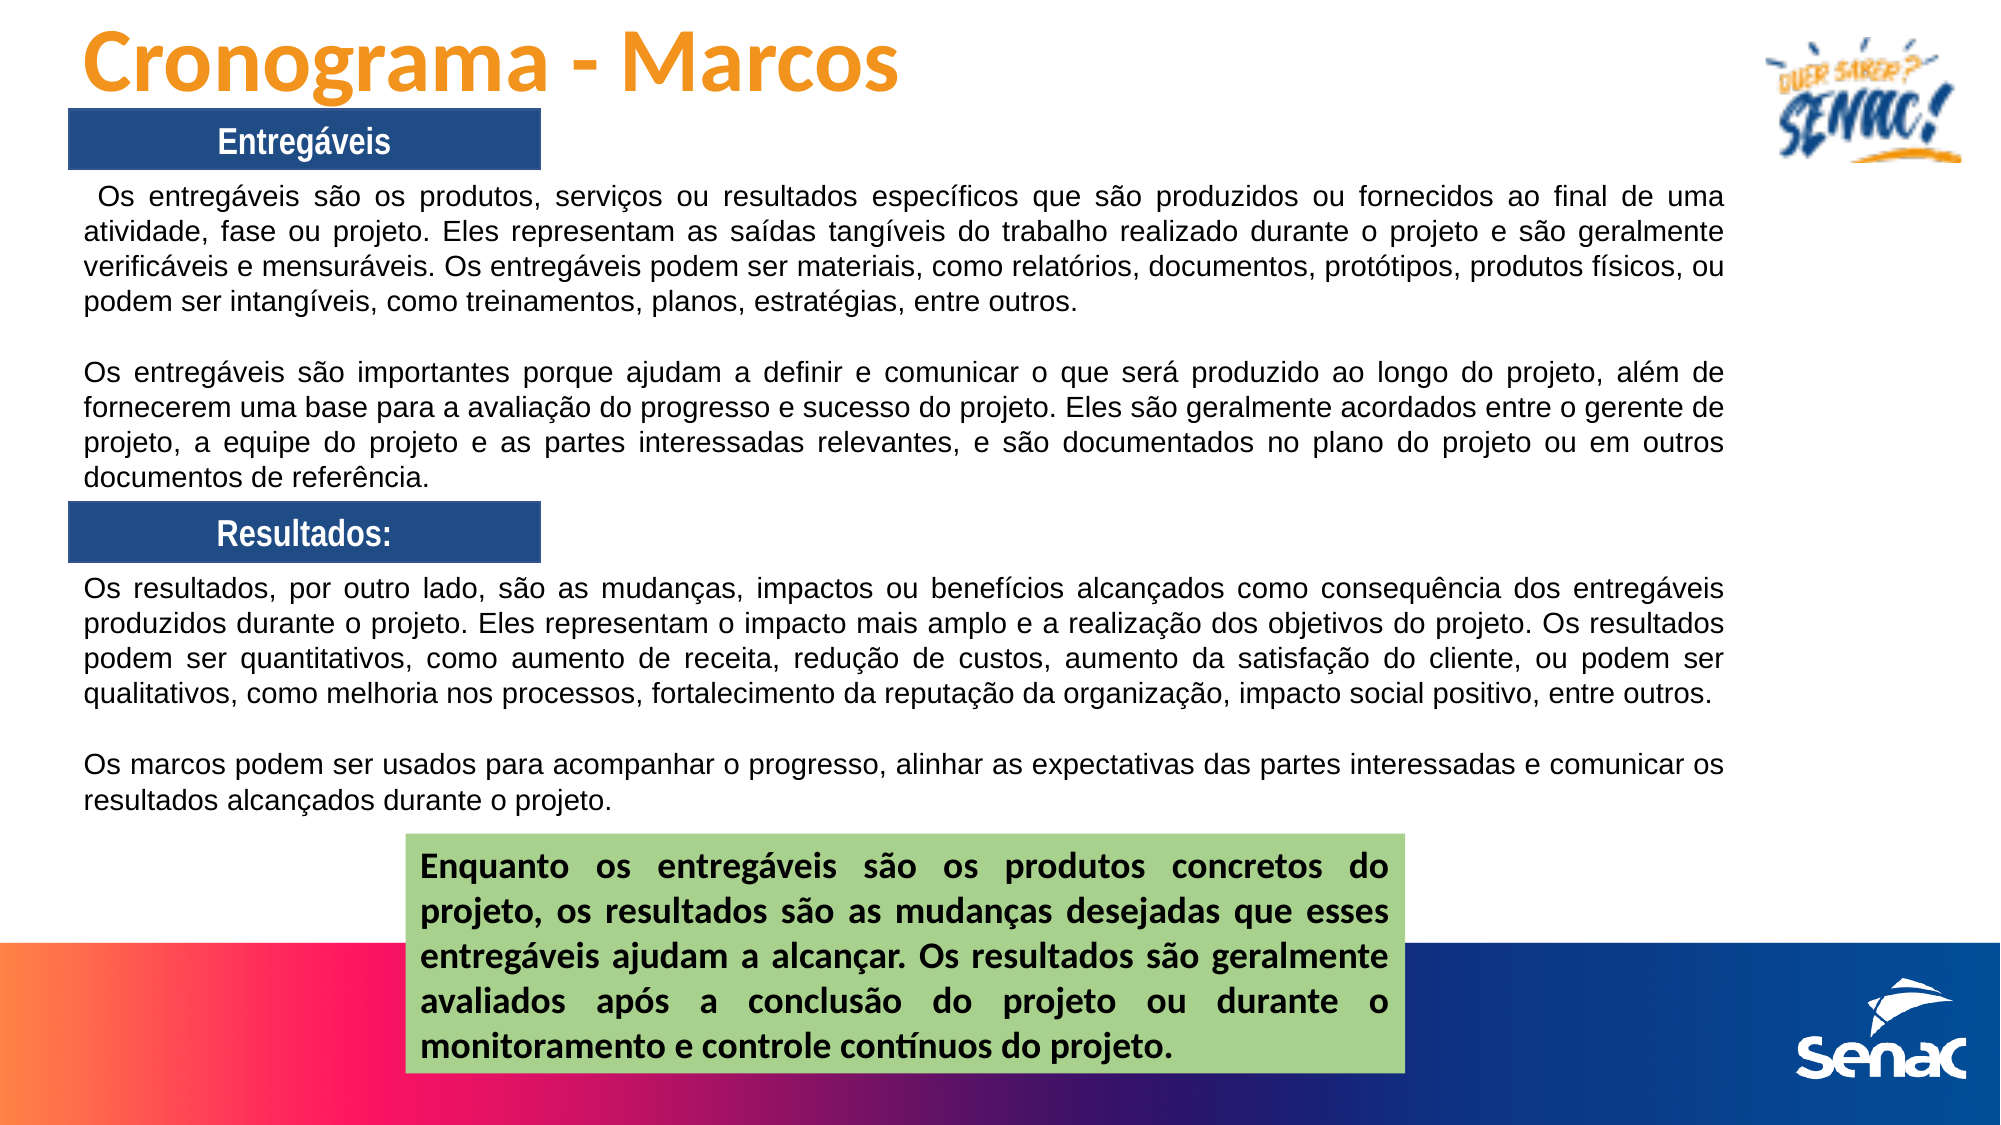

# Cronograma - Marcos
Entregáveis
 Os entregáveis são os produtos, serviços ou resultados específicos que são produzidos ou fornecidos ao final de uma atividade, fase ou projeto. Eles representam as saídas tangíveis do trabalho realizado durante o projeto e são geralmente verificáveis e mensuráveis. Os entregáveis podem ser materiais, como relatórios, documentos, protótipos, produtos físicos, ou podem ser intangíveis, como treinamentos, planos, estratégias, entre outros.
Os entregáveis são importantes porque ajudam a definir e comunicar o que será produzido ao longo do projeto, além de fornecerem uma base para a avaliação do progresso e sucesso do projeto. Eles são geralmente acordados entre o gerente de projeto, a equipe do projeto e as partes interessadas relevantes, e são documentados no plano do projeto ou em outros documentos de referência.
Resultados:
Os resultados, por outro lado, são as mudanças, impactos ou benefícios alcançados como consequência dos entregáveis produzidos durante o projeto. Eles representam o impacto mais amplo e a realização dos objetivos do projeto. Os resultados podem ser quantitativos, como aumento de receita, redução de custos, aumento da satisfação do cliente, ou podem ser qualitativos, como melhoria nos processos, fortalecimento da reputação da organização, impacto social positivo, entre outros.
Os marcos podem ser usados para acompanhar o progresso, alinhar as expectativas das partes interessadas e comunicar os resultados alcançados durante o projeto.
Enquanto os entregáveis são os produtos concretos do projeto, os resultados são as mudanças desejadas que esses entregáveis ajudam a alcançar. Os resultados são geralmente avaliados após a conclusão do projeto ou durante o monitoramento e controle contínuos do projeto.